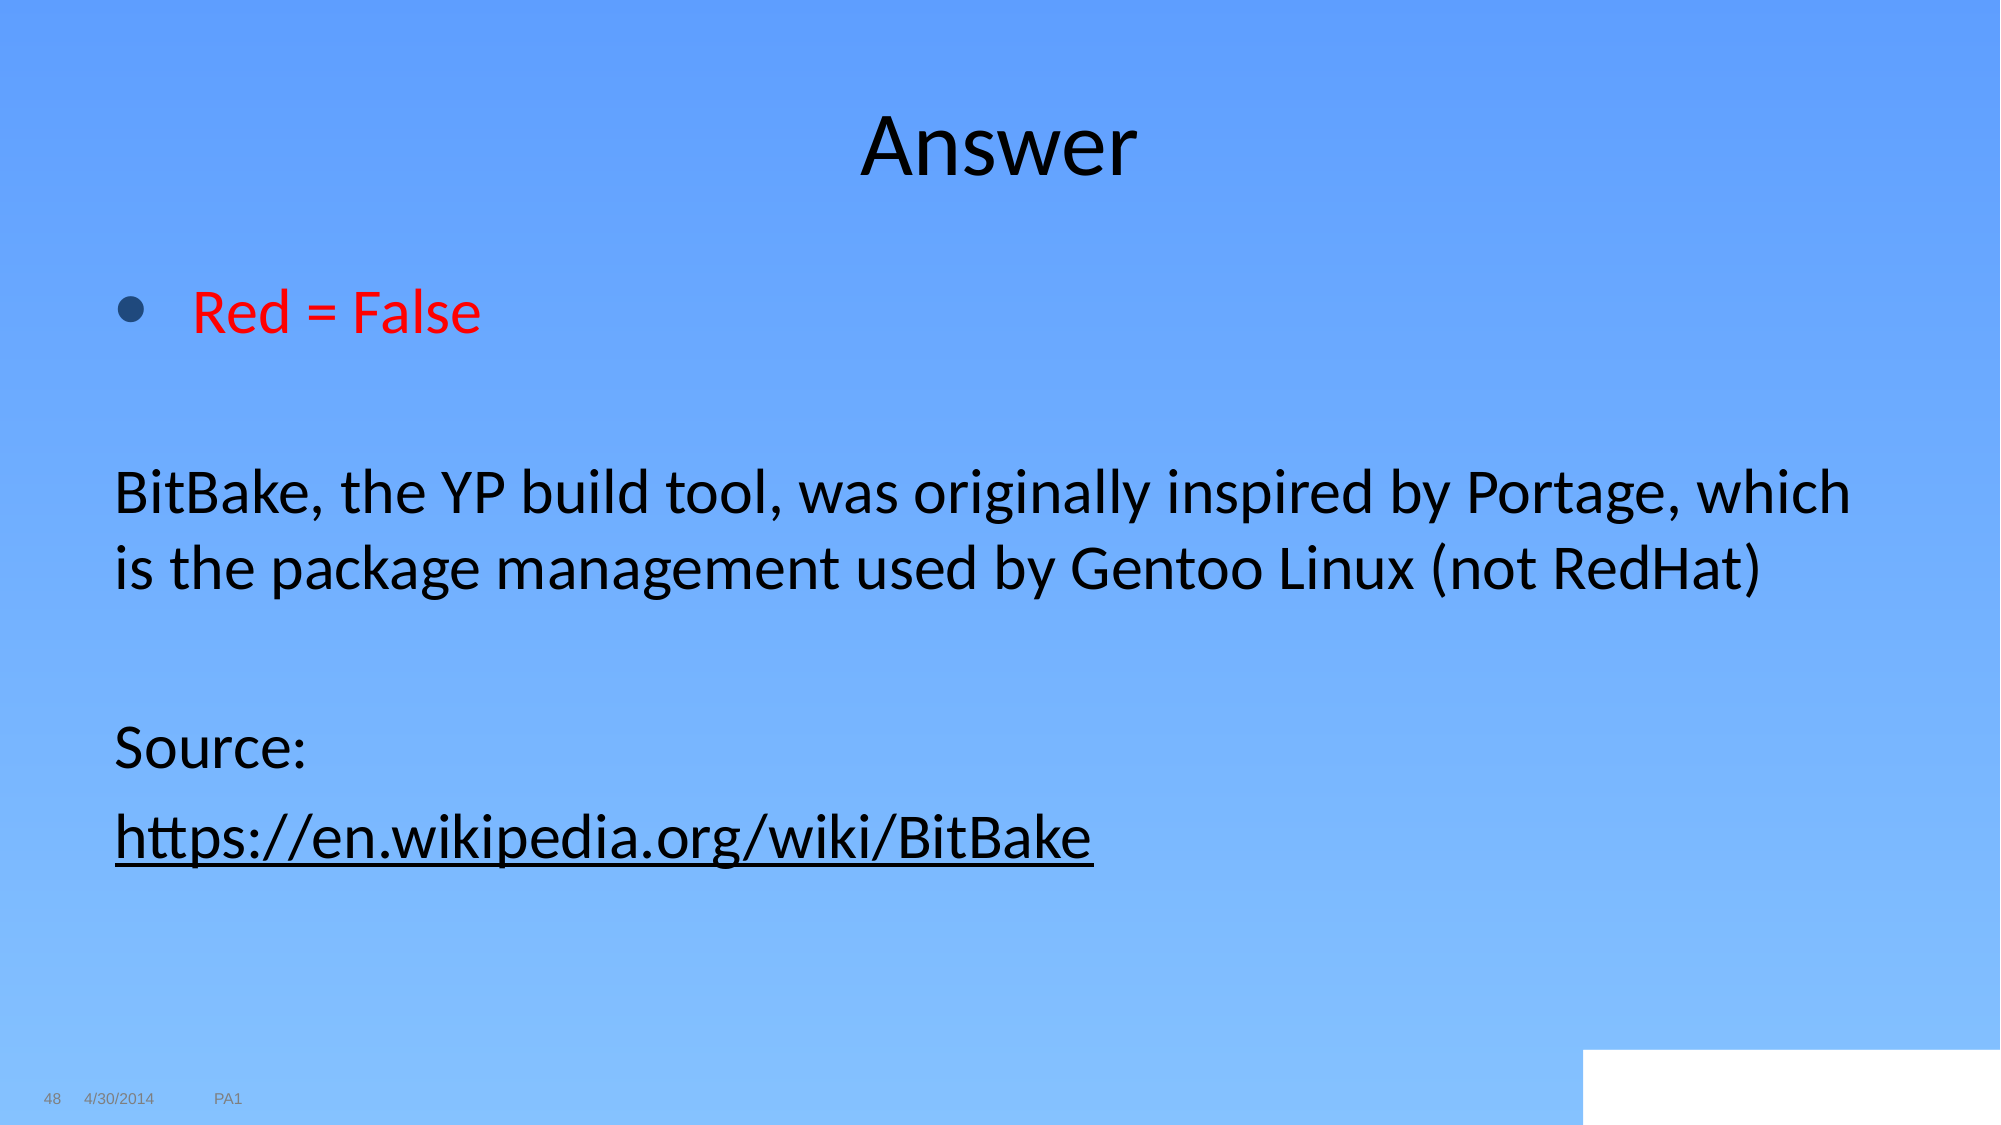

# Answer
Red = False

BitBake, the YP build tool, was originally inspired by Portage, which is the package management used by Gentoo Linux (not RedHat)

Source:
https://en.wikipedia.org/wiki/BitBake